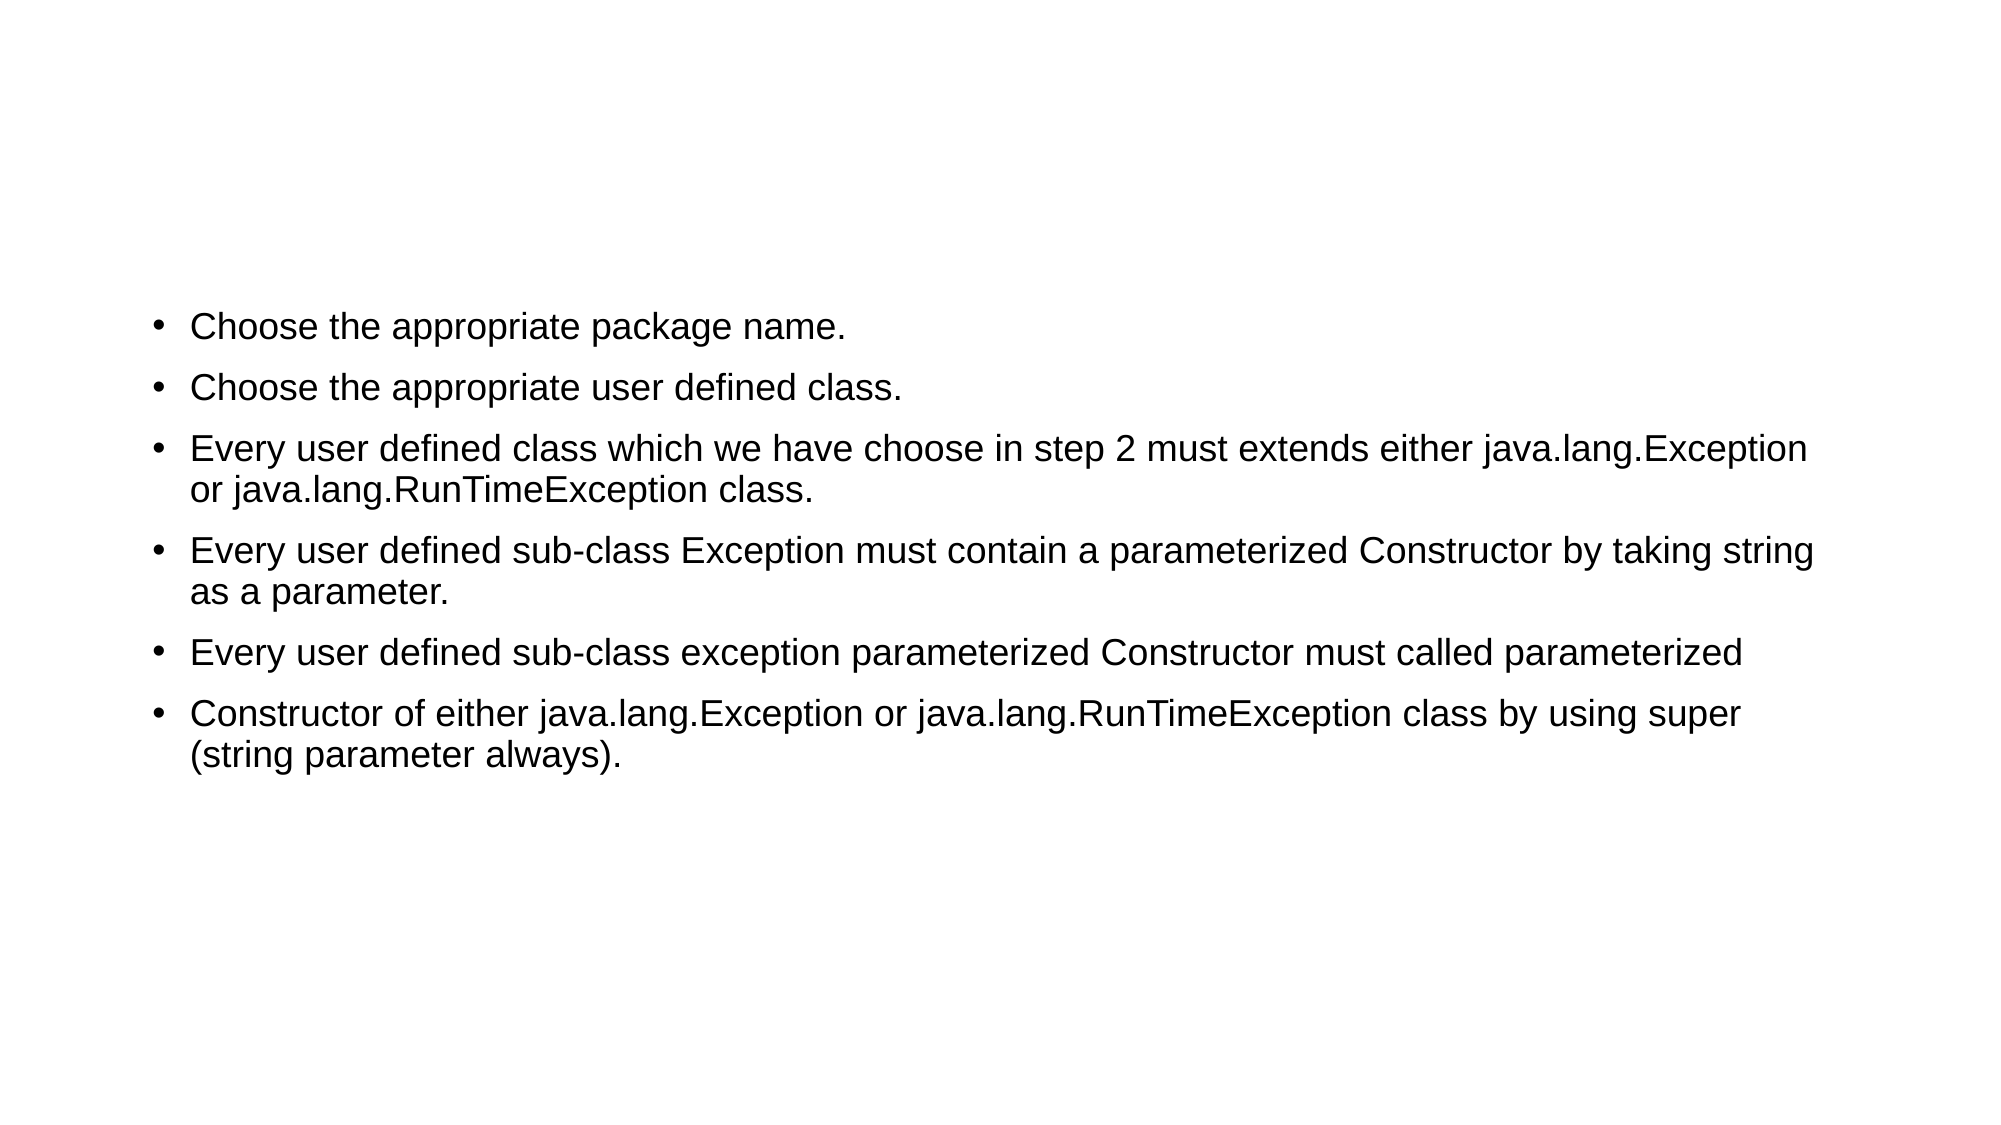

#
Choose the appropriate package name.
Choose the appropriate user defined class.
Every user defined class which we have choose in step 2 must extends either java.lang.Exception or java.lang.RunTimeException class.
Every user defined sub-class Exception must contain a parameterized Constructor by taking string as a parameter.
Every user defined sub-class exception parameterized Constructor must called parameterized
Constructor of either java.lang.Exception or java.lang.RunTimeException class by using super (string parameter always).